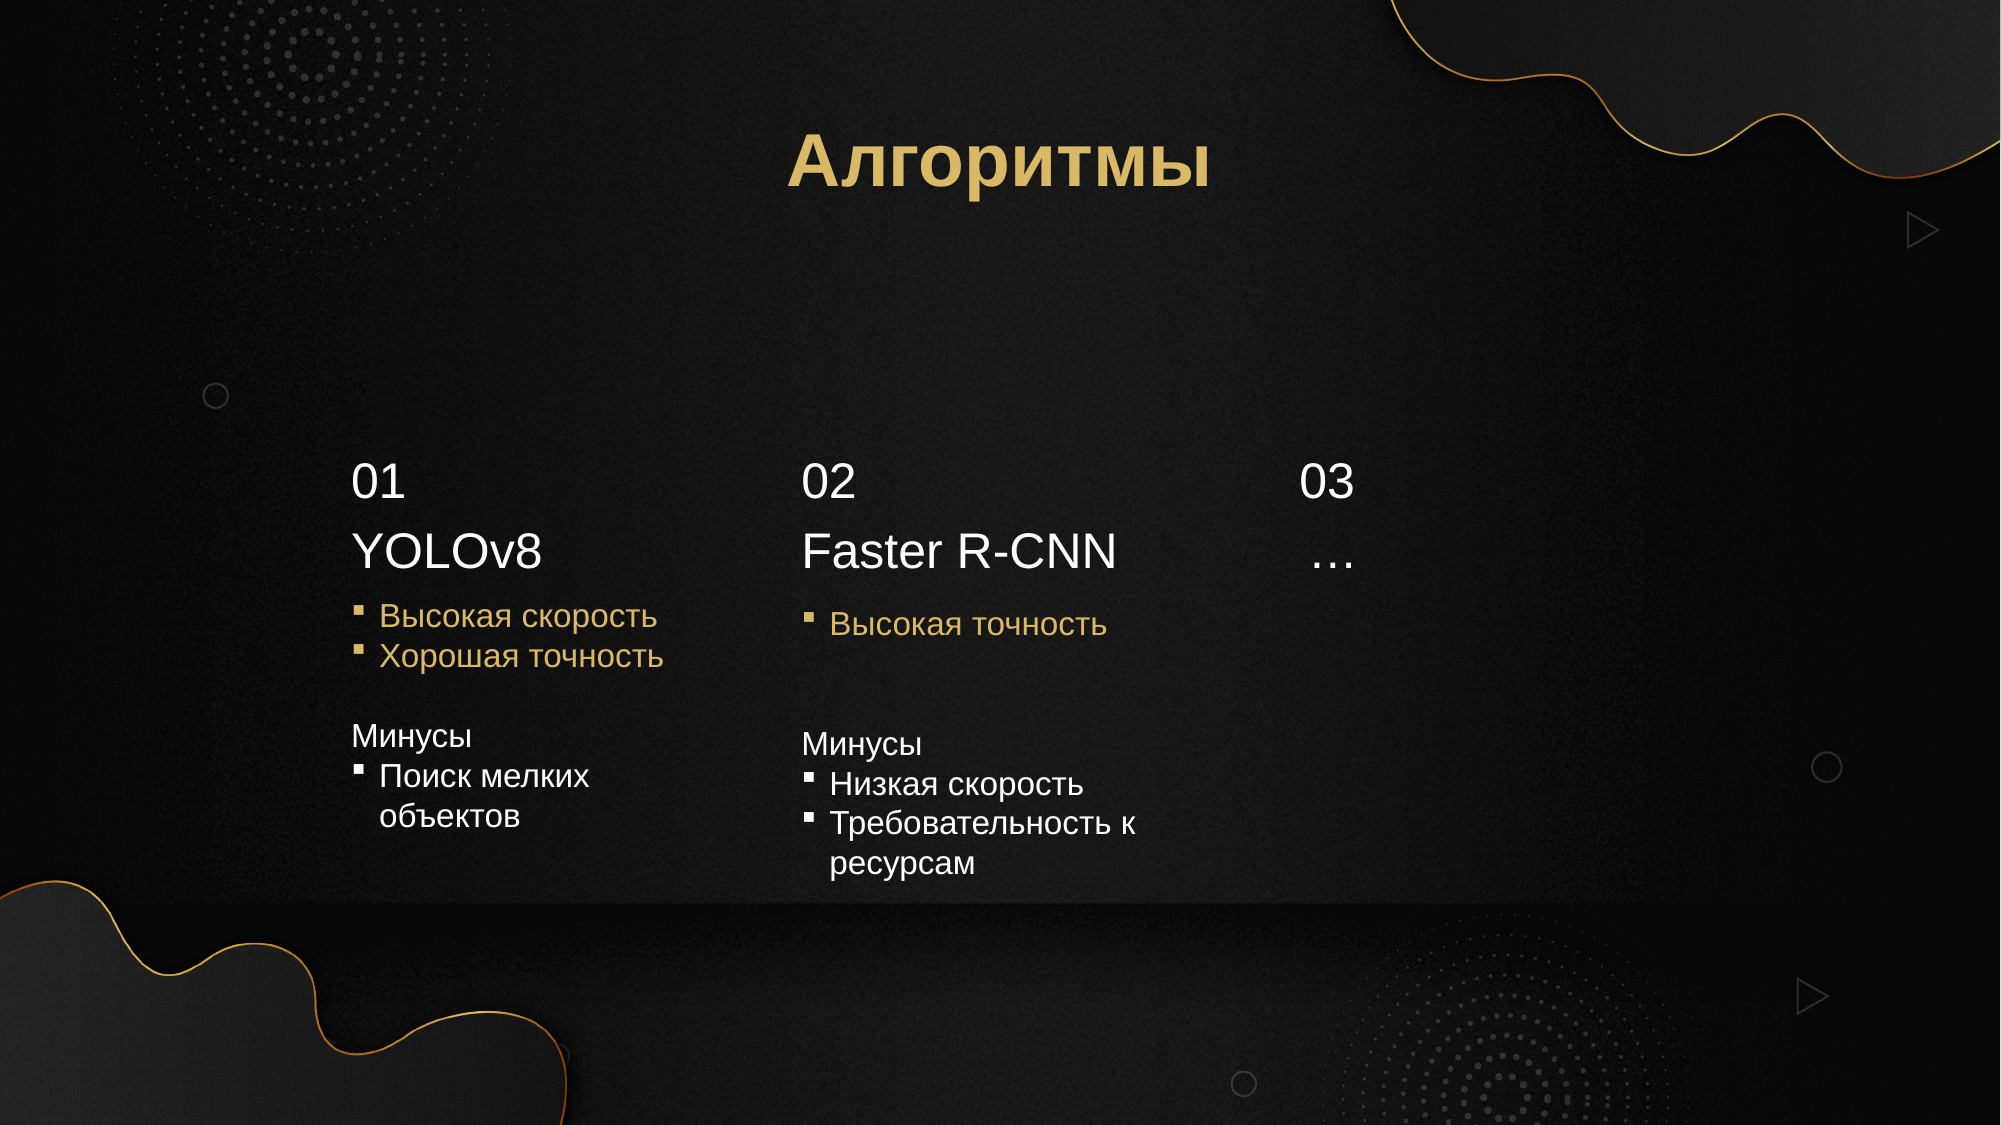

Алгоритмы
01
02
03
YOLOv8
Faster R-CNN
…
Высокая скорость
Хорошая точность

Минусы
Поиск мелких объектов
Высокая точность

Минусы
Низкая скорость
Требовательность к ресурсам